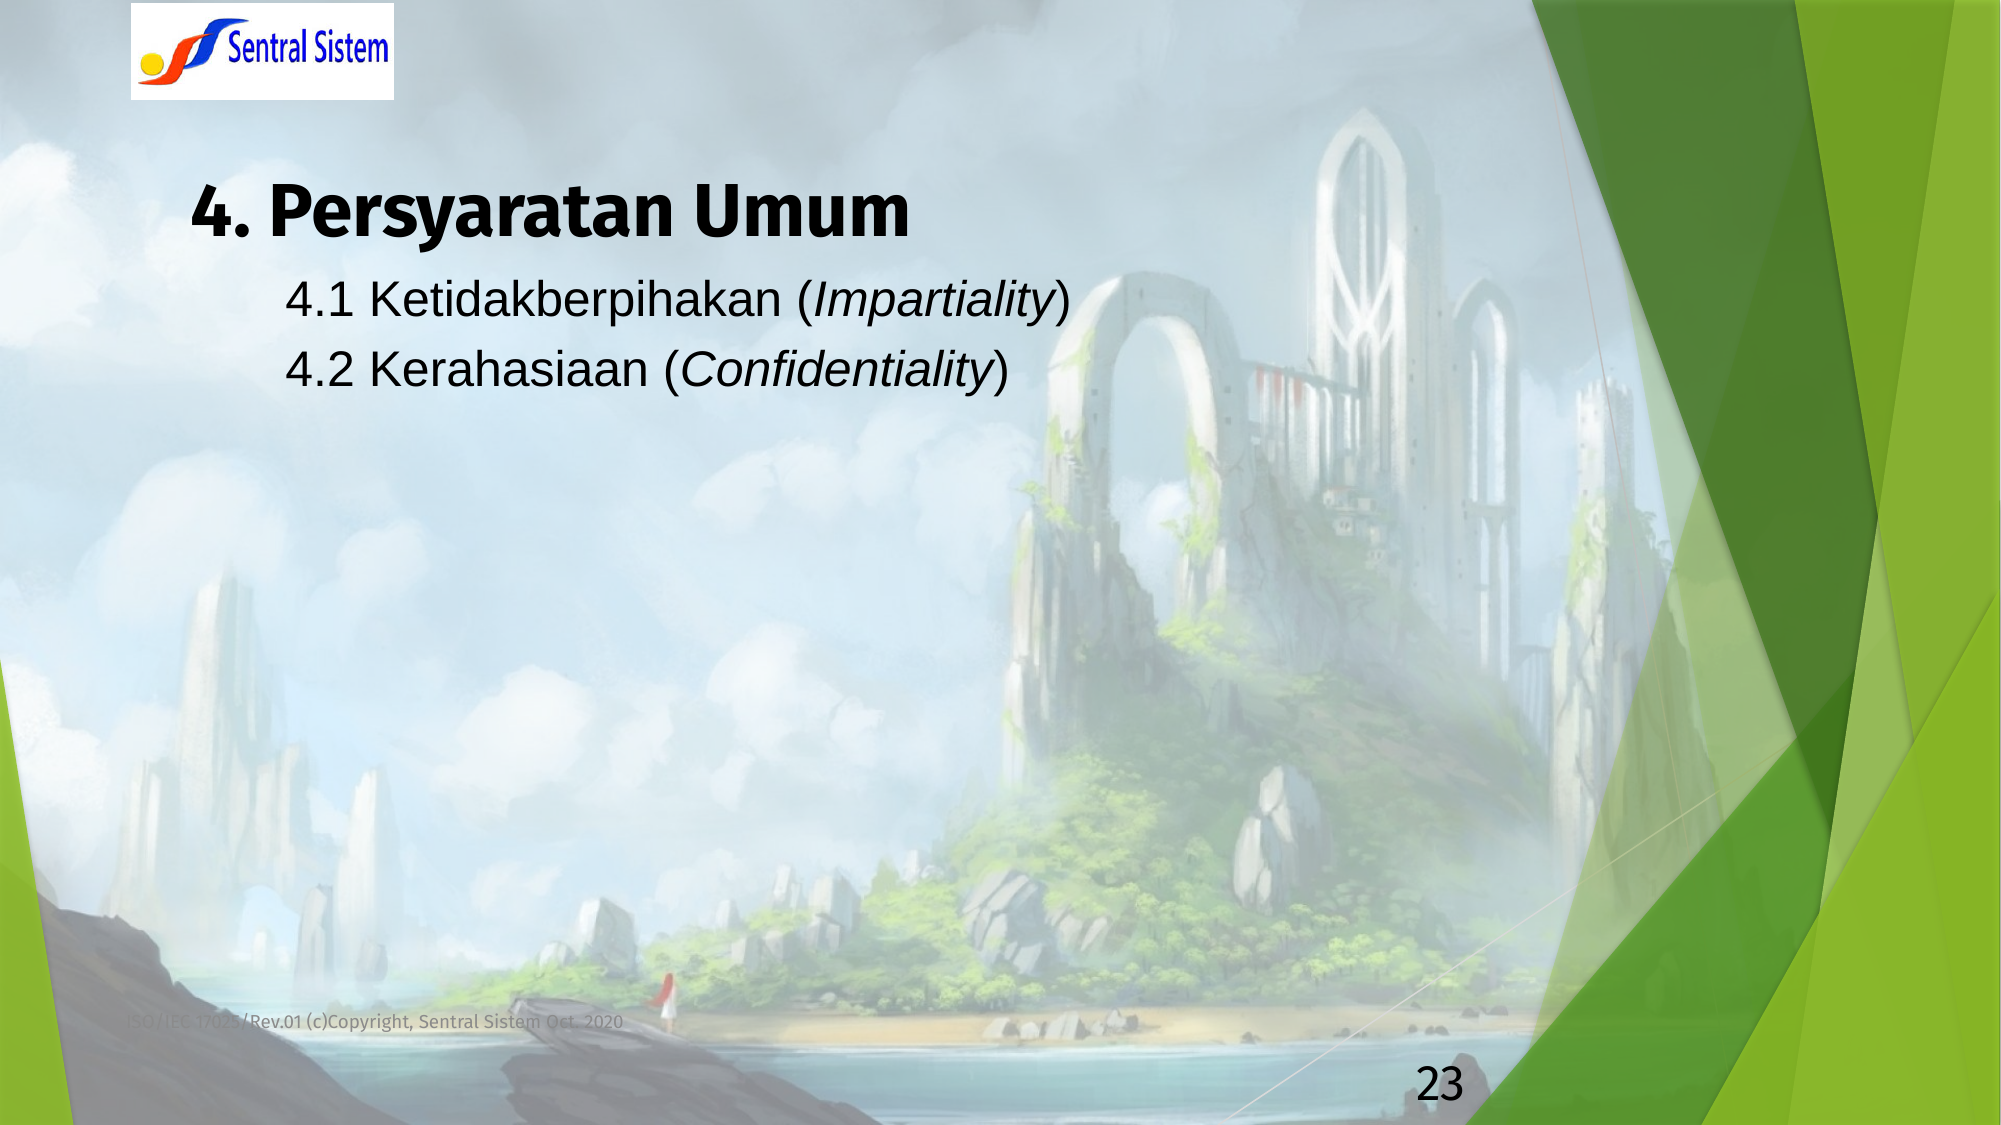

# 4. Persyaratan Umum
4.1 Ketidakberpihakan (Impartiality)
4.2 Kerahasiaan (Confidentiality)
ISO/IEC 17025/Rev.01 (c)Copyright, Sentral Sistem Oct. 2020
23